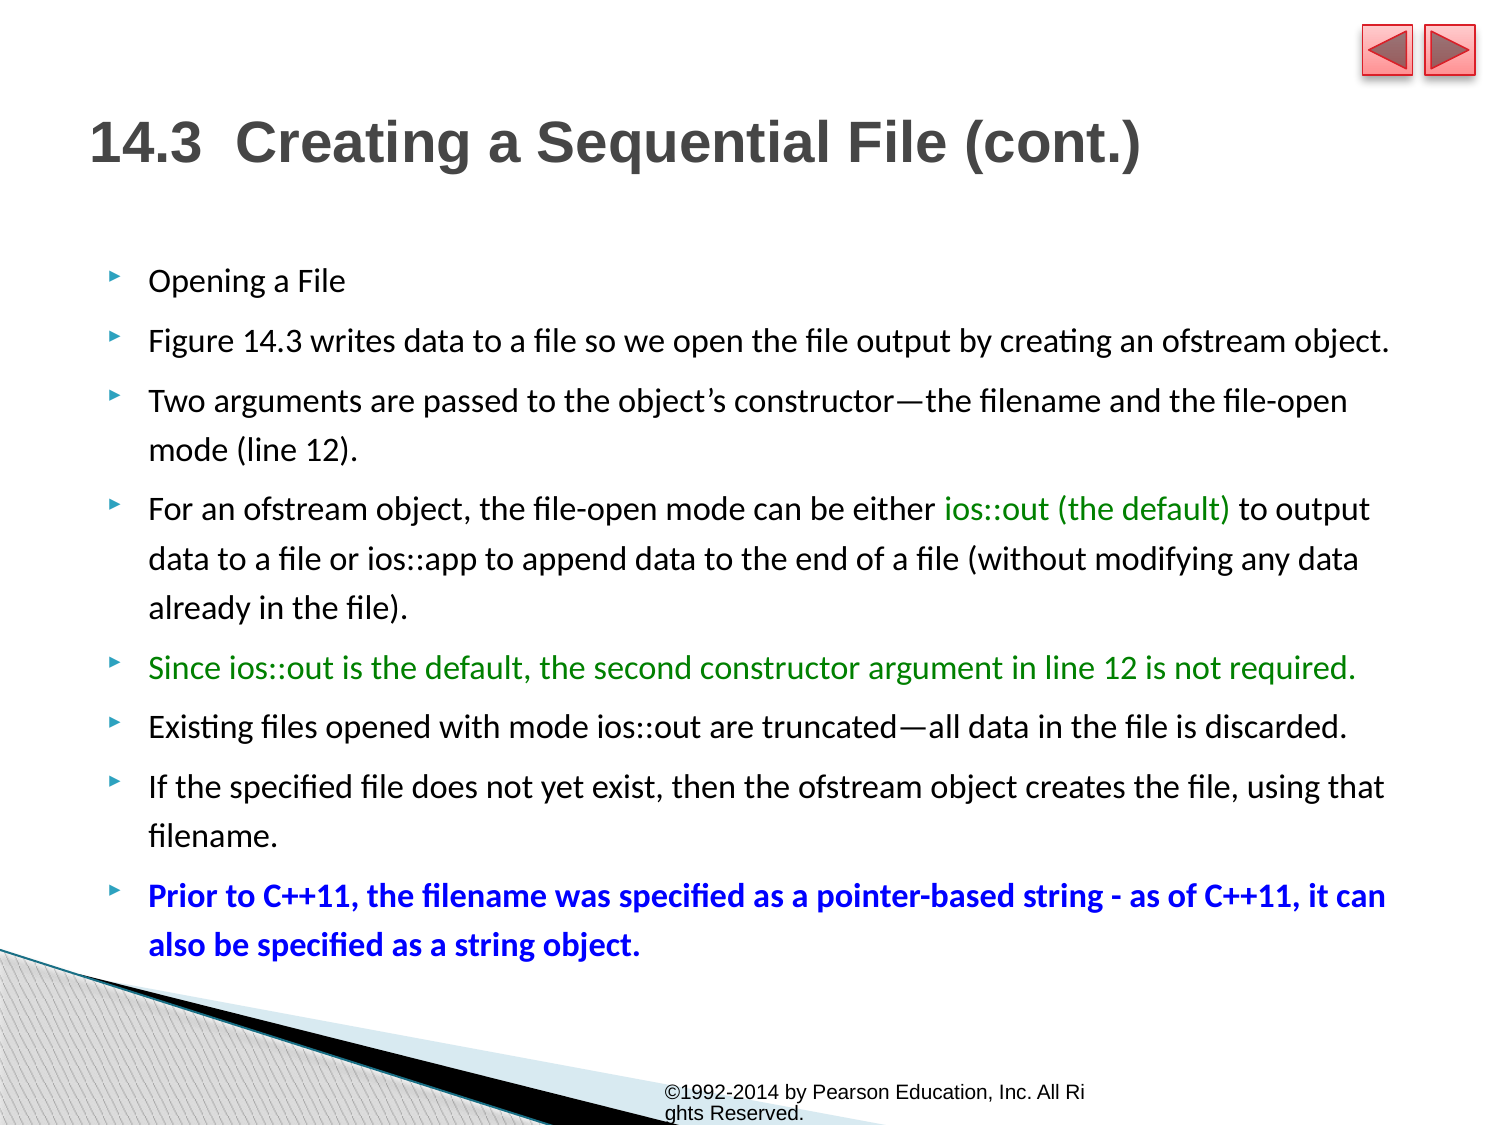

# 14.3  Creating a Sequential File (cont.)
Opening a File
Figure 14.3 writes data to a file so we open the file output by creating an ofstream object.
Two arguments are passed to the object’s constructor—the filename and the file-open mode (line 12).
For an ofstream object, the file-open mode can be either ios::out (the default) to output data to a file or ios::app to append data to the end of a file (without modifying any data already in the file).
Since ios::out is the default, the second constructor argument in line 12 is not required.
Existing files opened with mode ios::out are truncated—all data in the file is discarded.
If the specified file does not yet exist, then the ofstream object creates the file, using that filename.
Prior to C++11, the filename was specified as a pointer-based string - as of C++11, it can also be specified as a string object.
©1992-2014 by Pearson Education, Inc. All Rights Reserved.